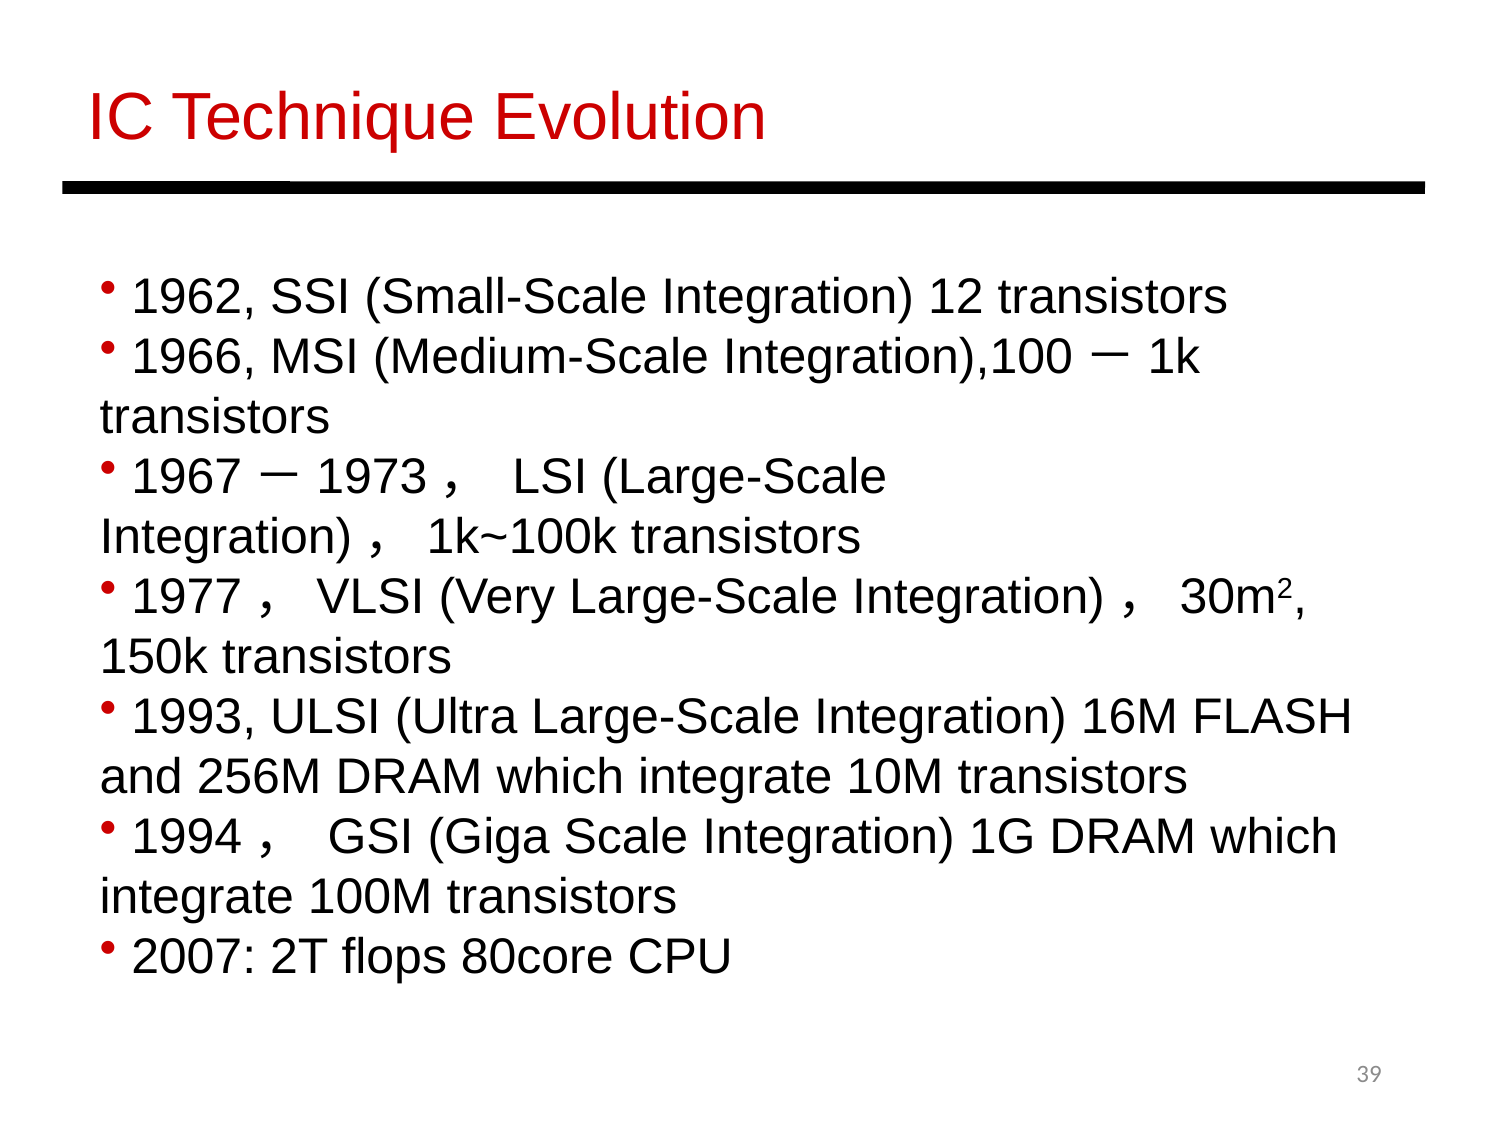

IC Technique Evolution

 1962, SSI (Small-Scale Integration) 12 transistors
 1966, MSI (Medium-Scale Integration),100－1k transistors
 1967－1973， LSI (Large-Scale Integration)，1k~100k transistors
 1977，VLSI (Very Large-Scale Integration)，30m2, 150k transistors
 1993, ULSI (Ultra Large-Scale Integration) 16M FLASH and 256M DRAM which integrate 10M transistors
 1994， GSI (Giga Scale Integration) 1G DRAM which integrate 100M transistors
 2007: 2T flops 80core CPU
39